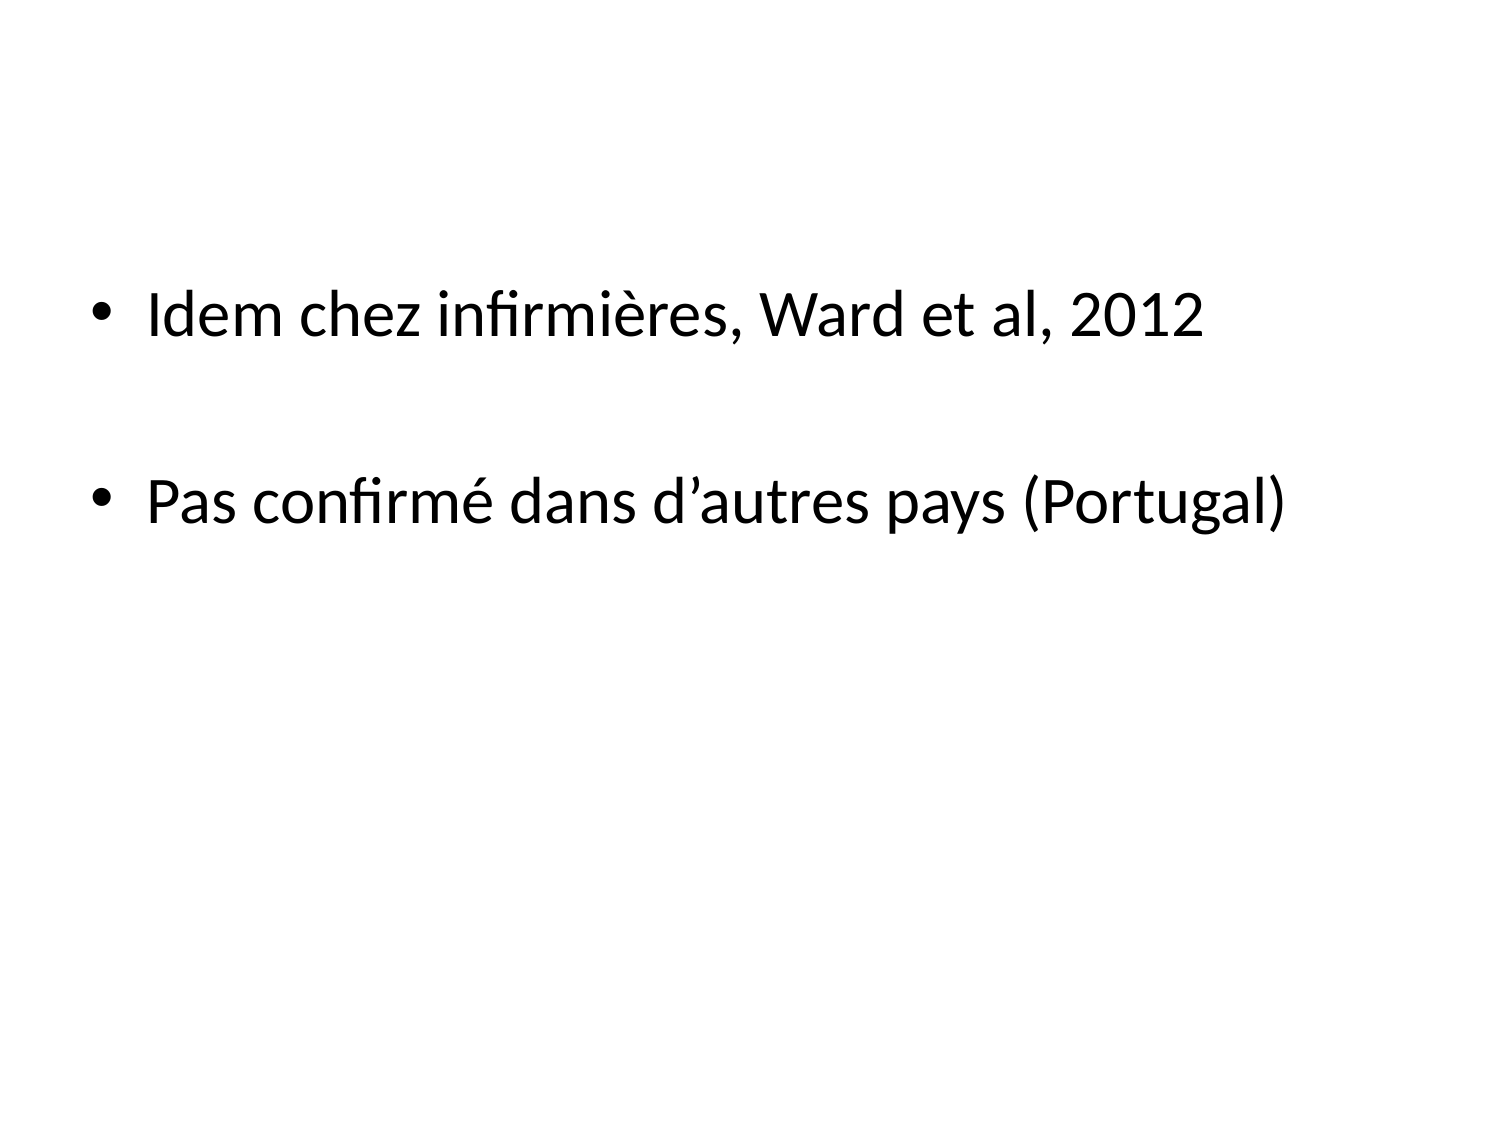

#
Idem chez infirmières, Ward et al, 2012

Pas confirmé dans d’autres pays (Portugal)